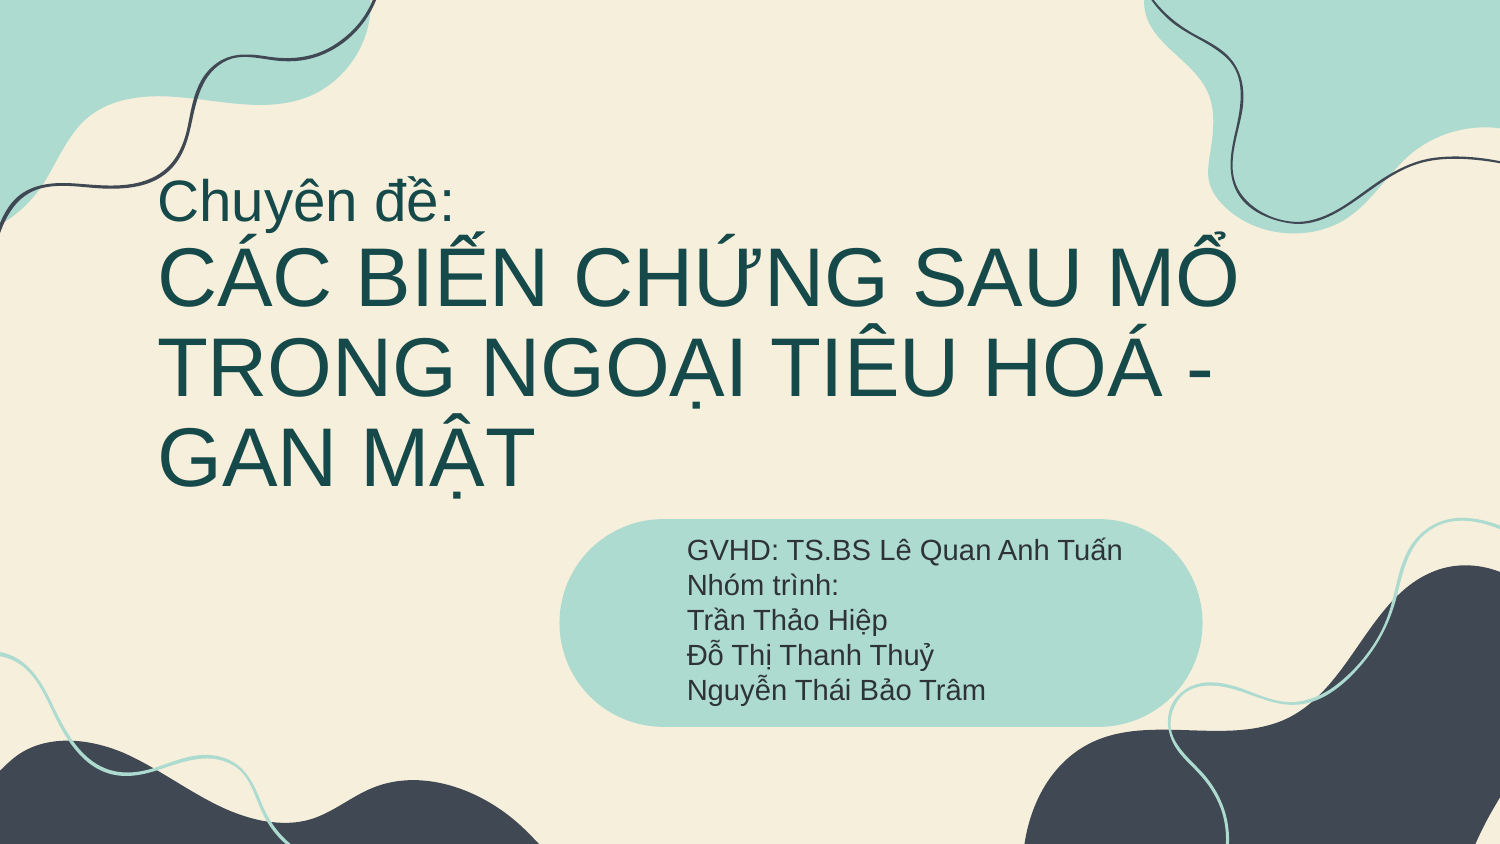

# Chuyên đề: CÁC BIẾN CHỨNG SAU MỔ TRONG NGOẠI TIÊU HOÁ -  GAN MẬT

GVHD: TS.BS Lê Quan Anh Tuấn
Nhóm trình:
Trần Thảo Hiệp
Đỗ Thị Thanh Thuỷ
Nguyễn Thái Bảo Trâm